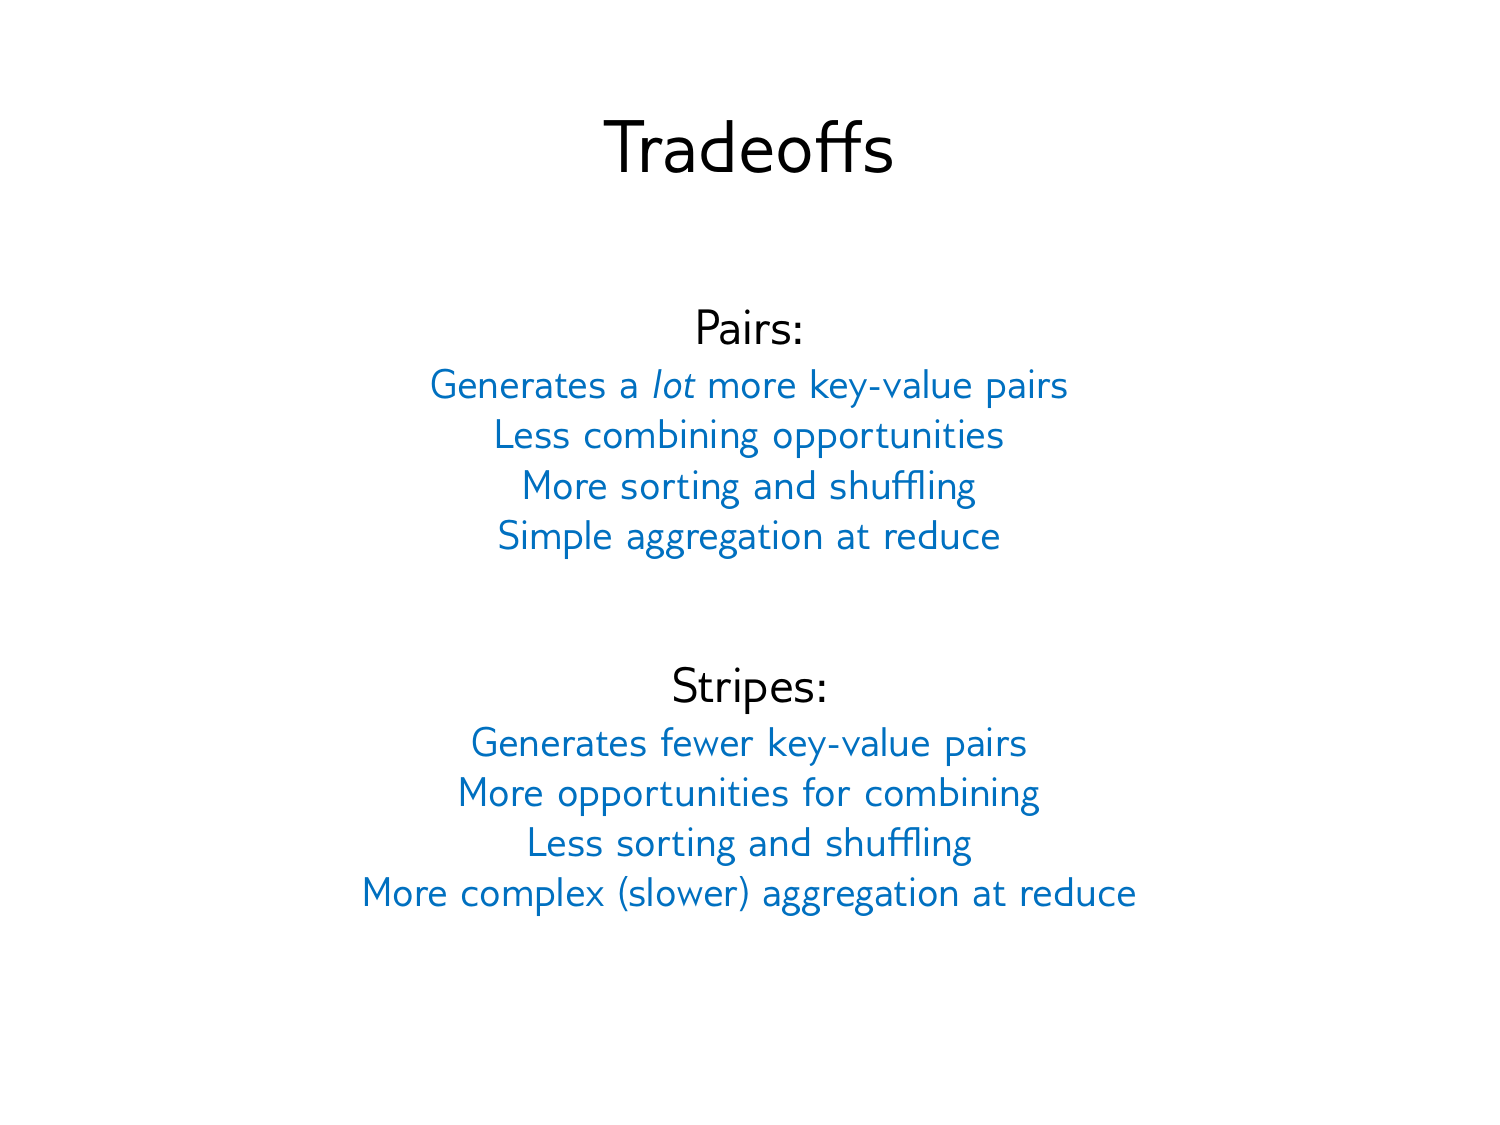

Tradeoffs
Pairs:
Generates a lot more key-value pairs
Less combining opportunities
More sorting and shuffling
Simple aggregation at reduce
Stripes:
Generates fewer key-value pairs
More opportunities for combining
Less sorting and shuffling
More complex (slower) aggregation at reduce